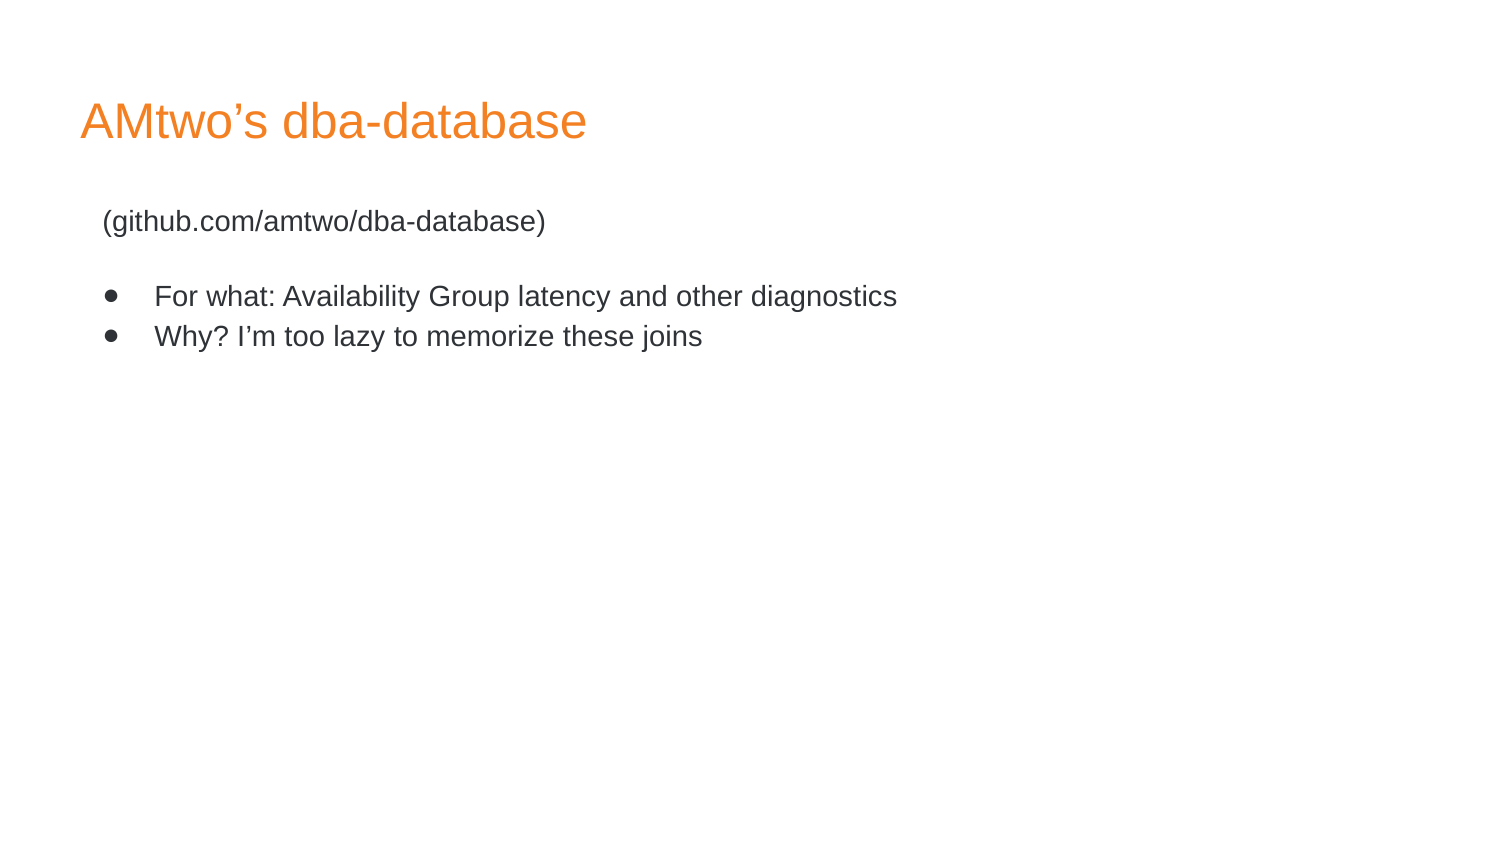

# AMtwo’s dba-database
(github.com/amtwo/dba-database)
For what: Availability Group latency and other diagnostics
Why? I’m too lazy to memorize these joins